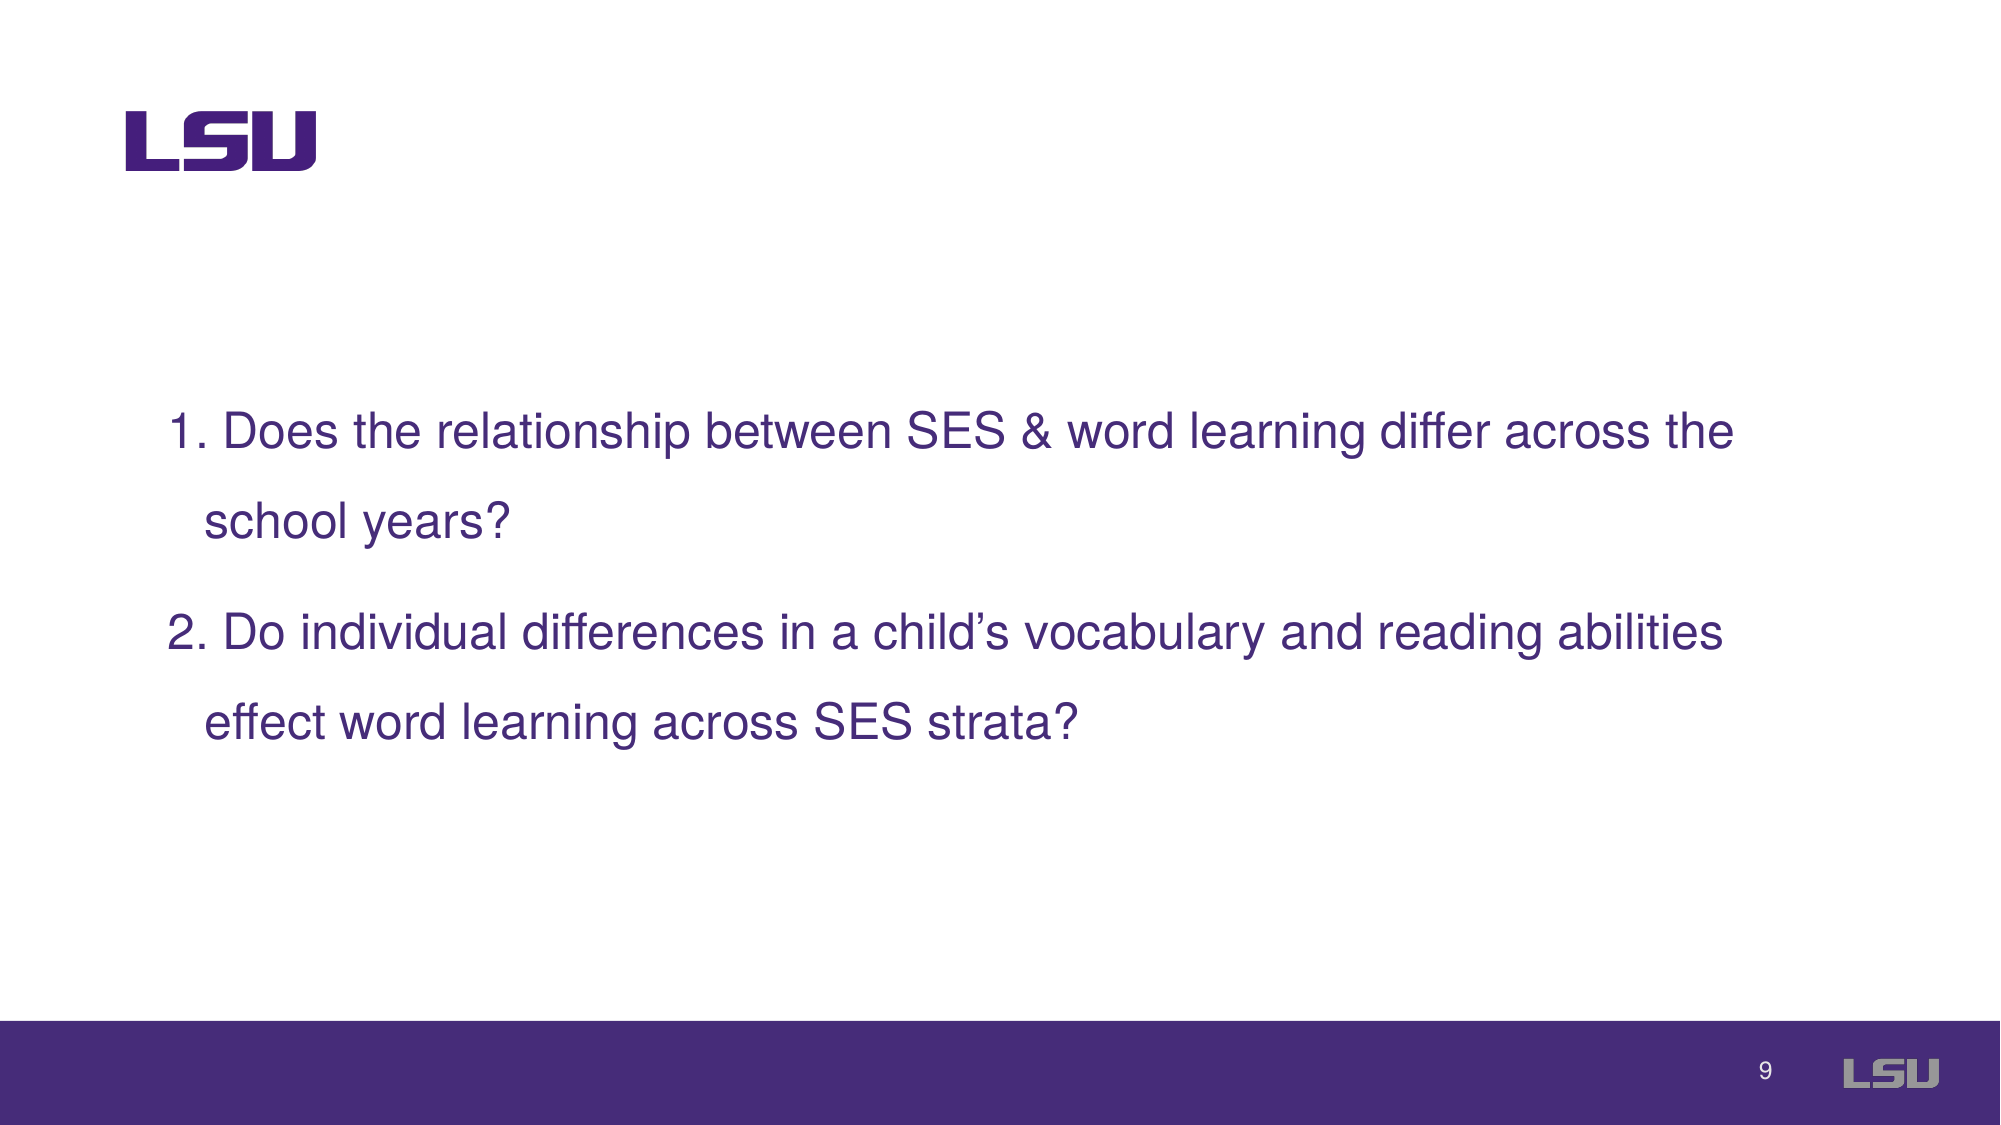

Does the relationship between SES & word learning differ across the school years?
 Do individual differences in a child’s vocabulary and reading abilities effect word learning across SES strata?

9